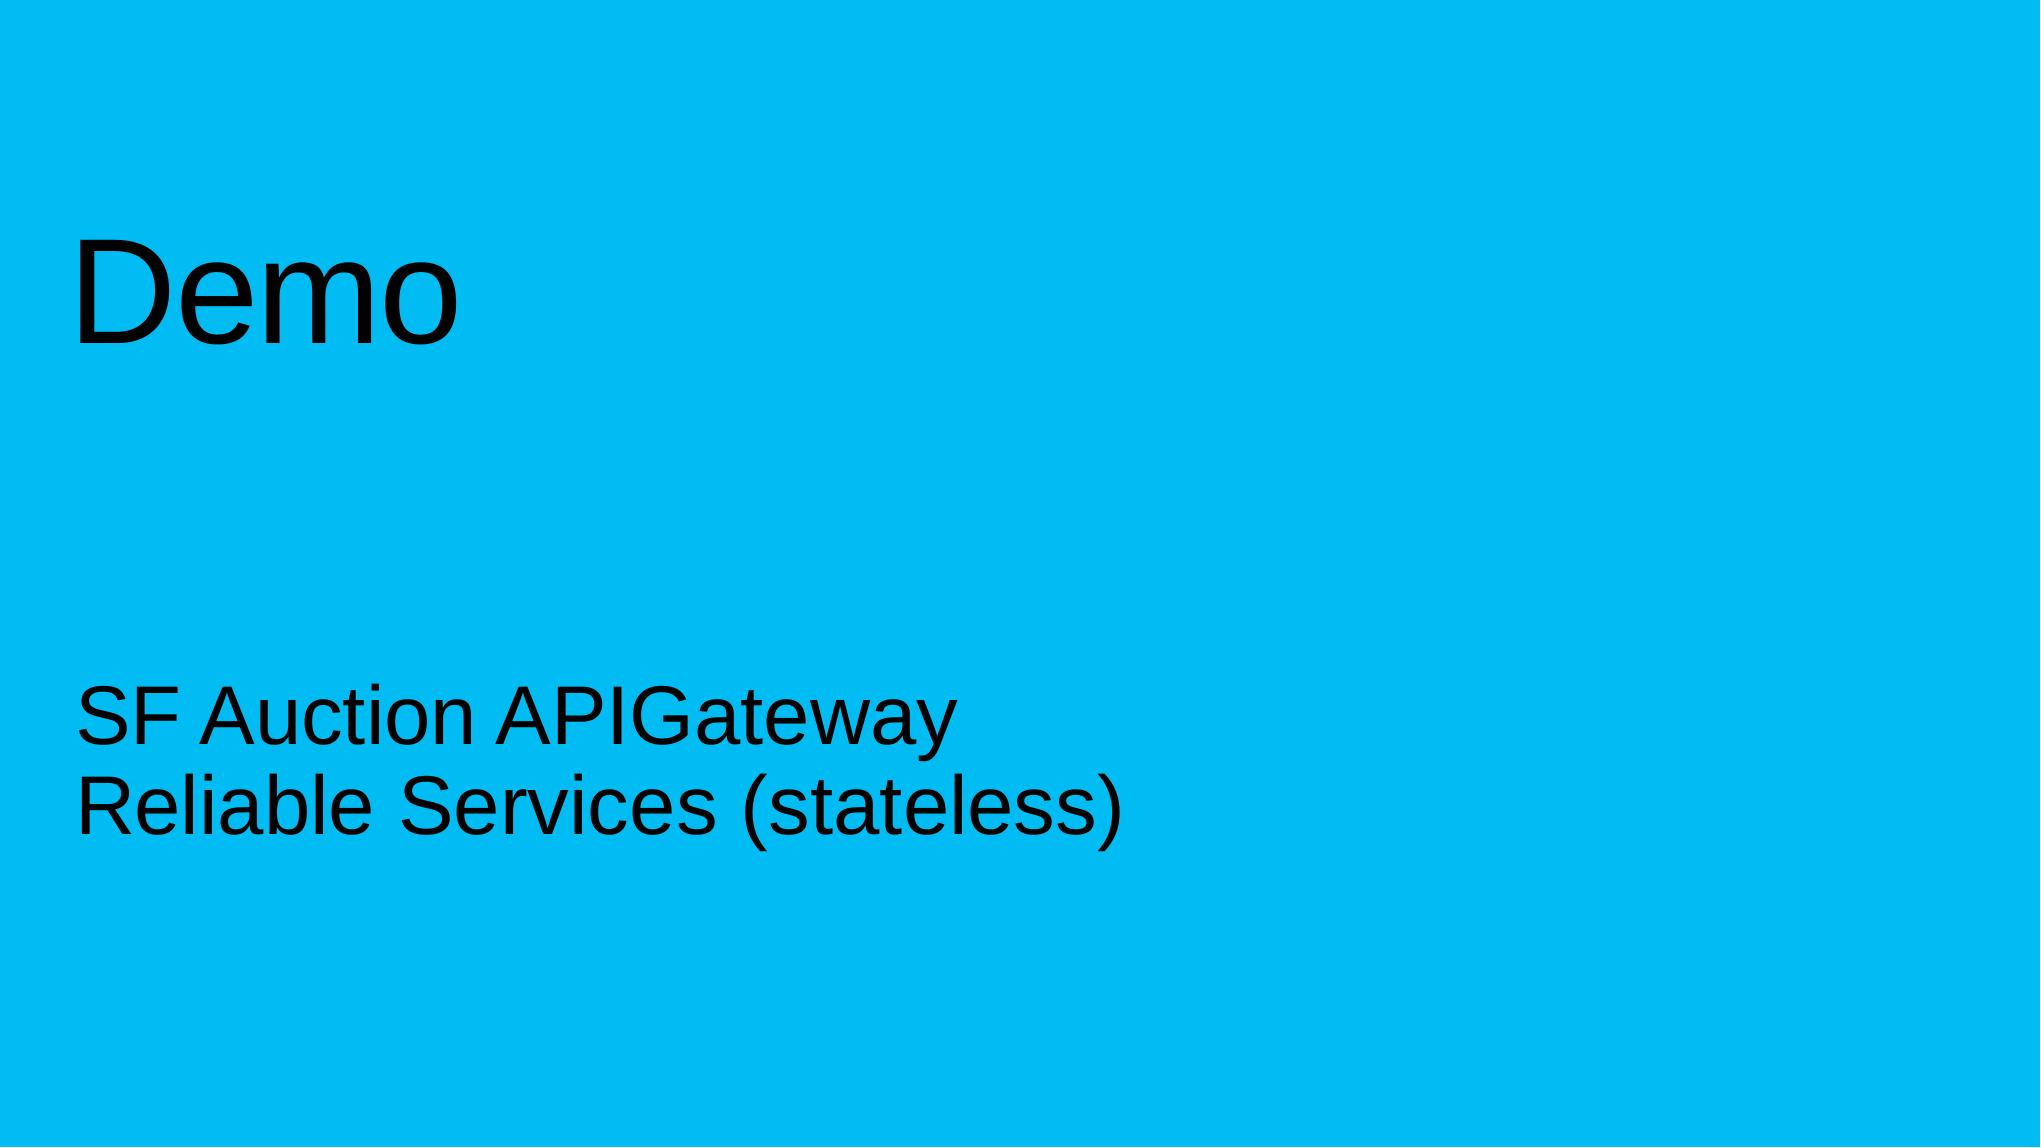

# Demo
SF Auction APIGateway
Reliable Services (stateless)